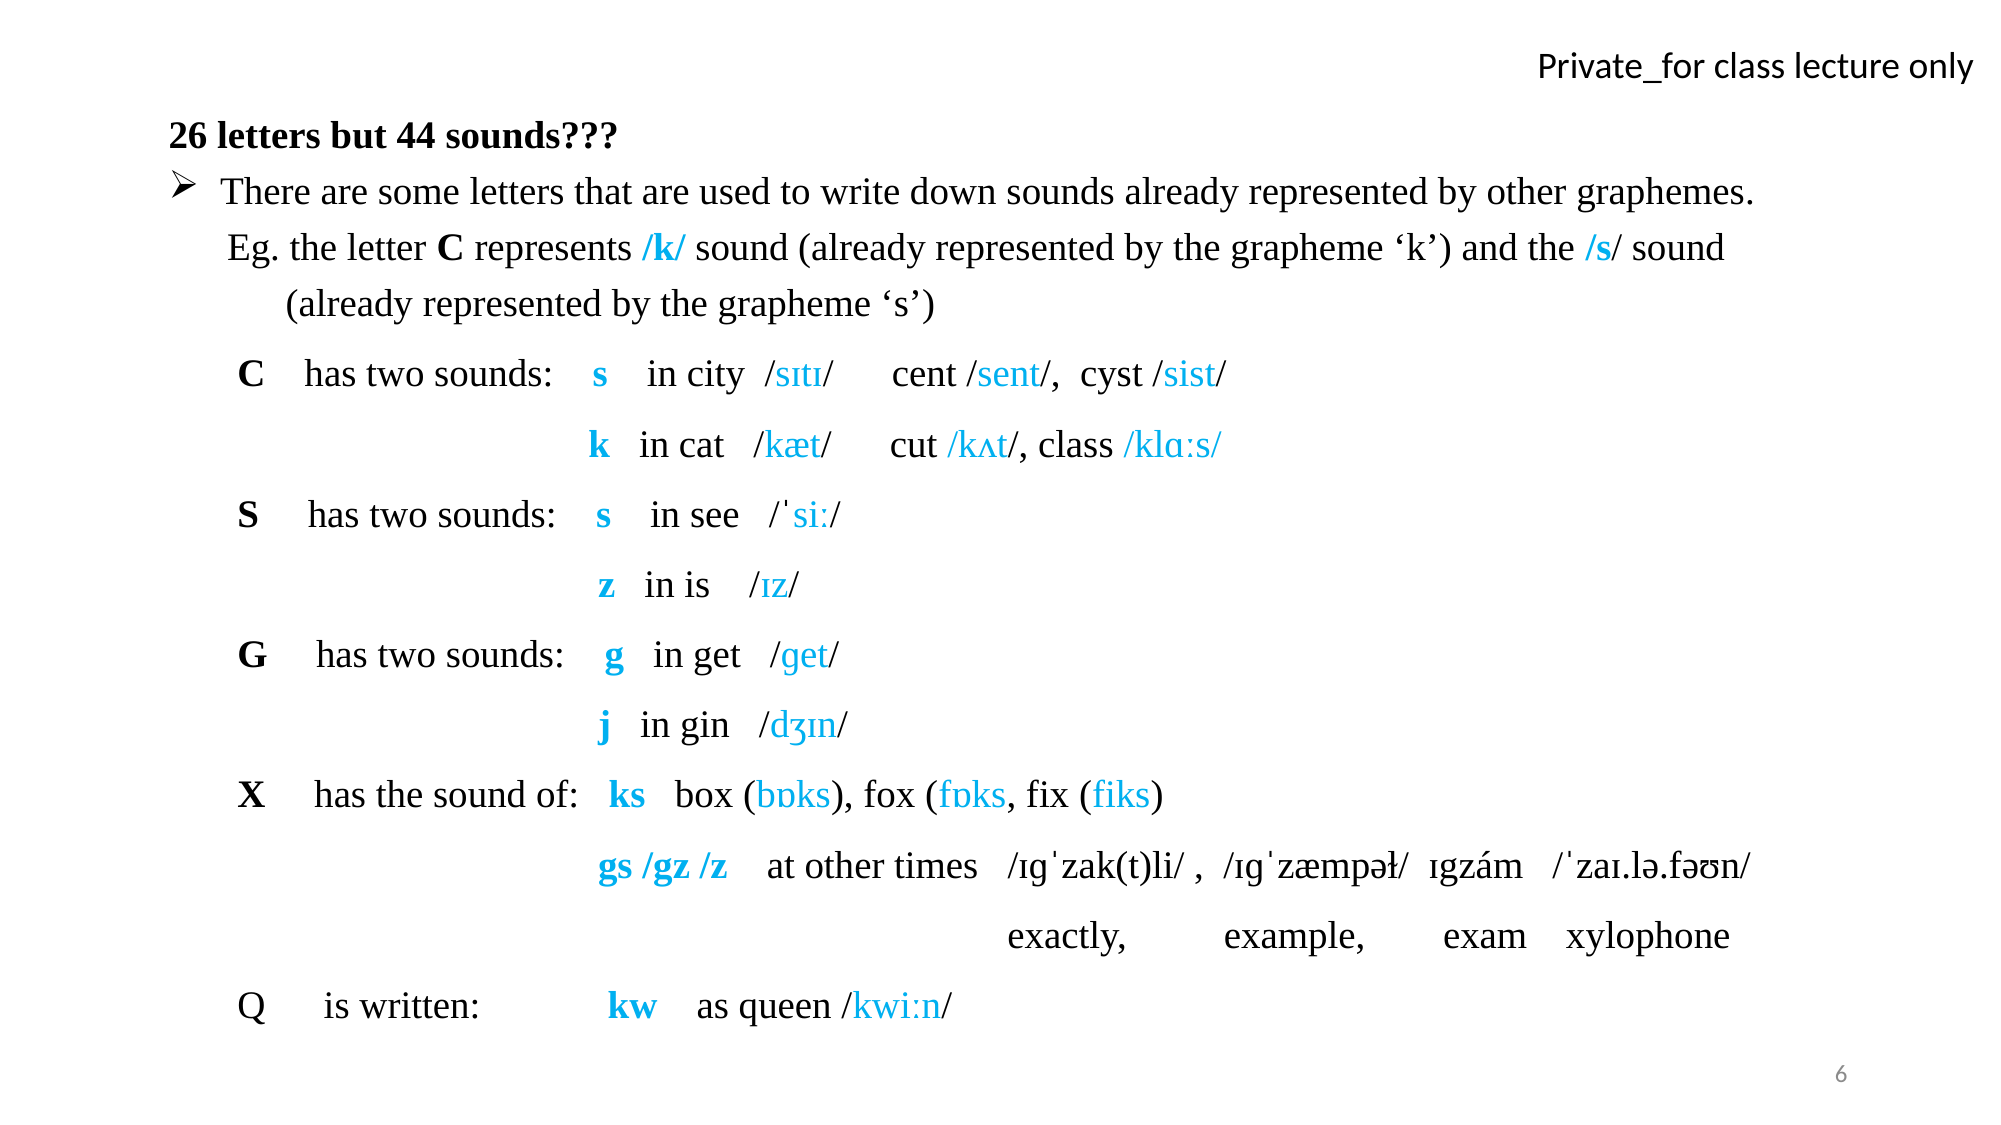

26 letters but 44 sounds???
There are some letters that are used to write down sounds already represented by other graphemes.
      Eg. the letter C represents /k/ sound (already represented by the grapheme ‘k’) and the /s/ sound
            (already represented by the grapheme ‘s’)
C    has two sounds:    s    in city  /sɪtɪ/      cent /sent/,  cyst /sist/
                                    k   in cat   /kæt/      cut /kʌt/, class /klɑːs/
S     has two sounds:    s    in see   /ˈsiː/
                                     z   in is    /ɪz/
G     has two sounds:    g   in get   /ɡet/
                                     j   in gin   /dʒɪn/
X     has the sound of:   ks   box (bɒks), fox (fɒks, fix (fiks)
                                     gs /gz /z    at other times   /ɪɡˈzak(t)li/ ,  /ɪɡˈzæmpəɫ/  ɪgzám   /ˈzaɪ.lə.fəʊn/
                                                                               exactly,          example,        exam    xylophone
Q      is written:             kw    as queen /kwiːn/
6